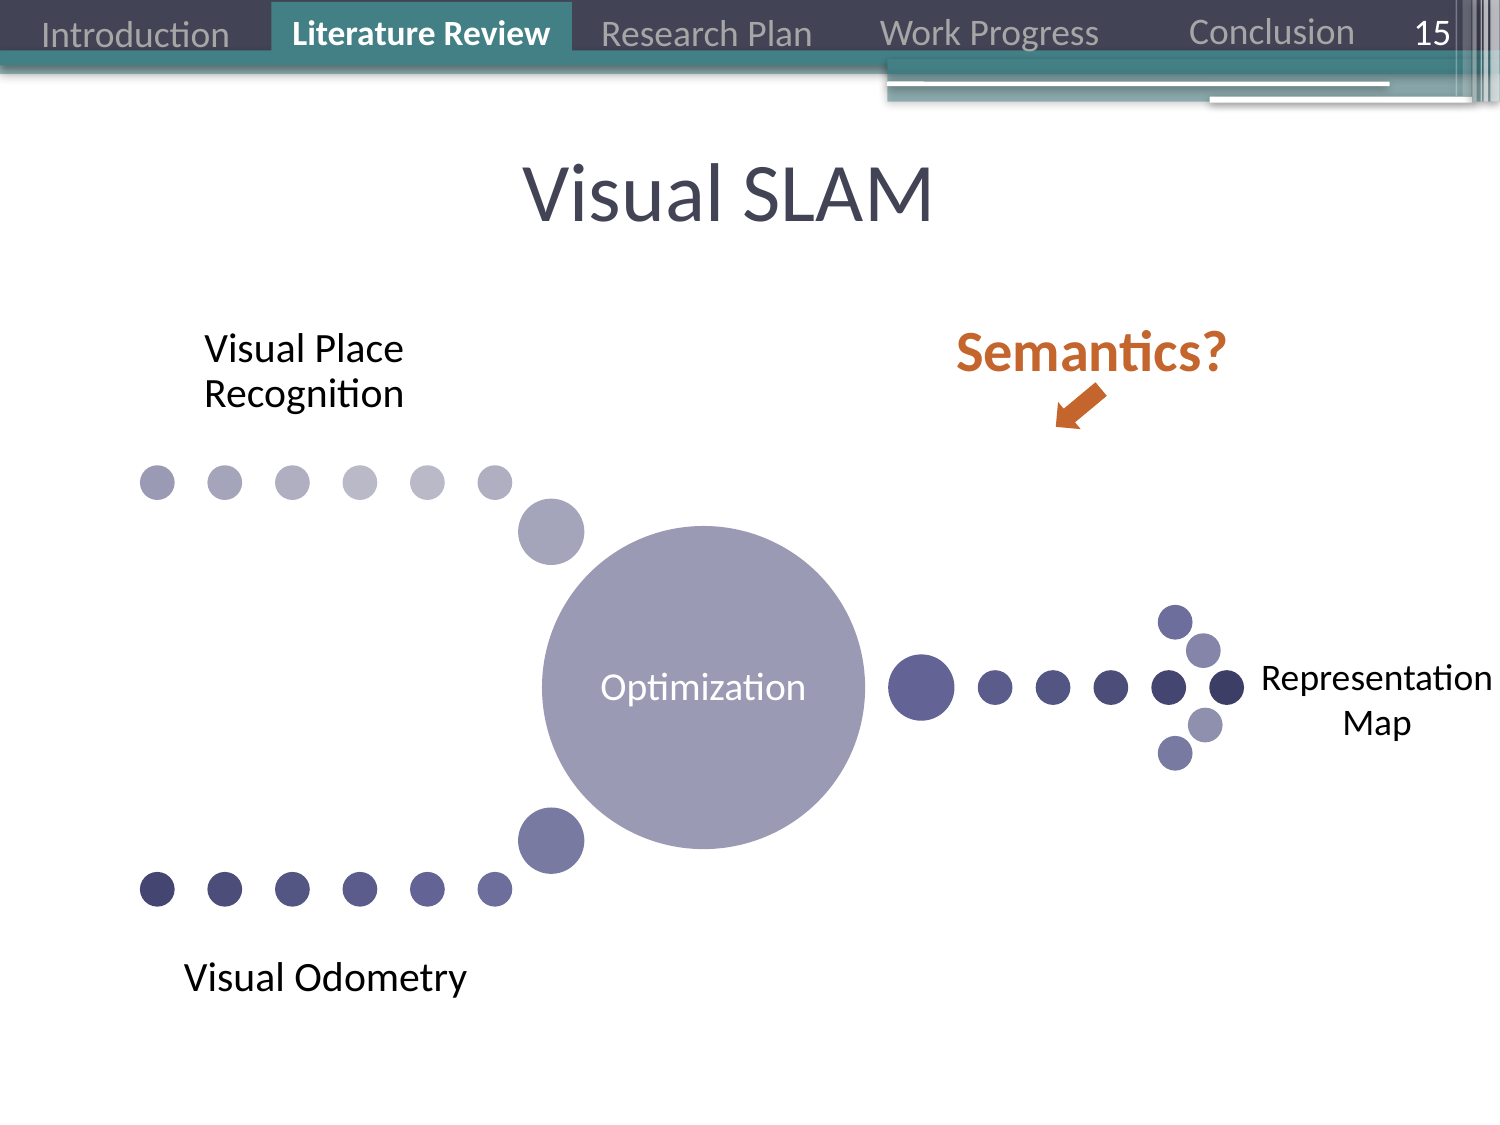

15
# Visual SLAM

Optimization
Visual Place Recognition
Visual Odometry
Semantics?

Representation Map